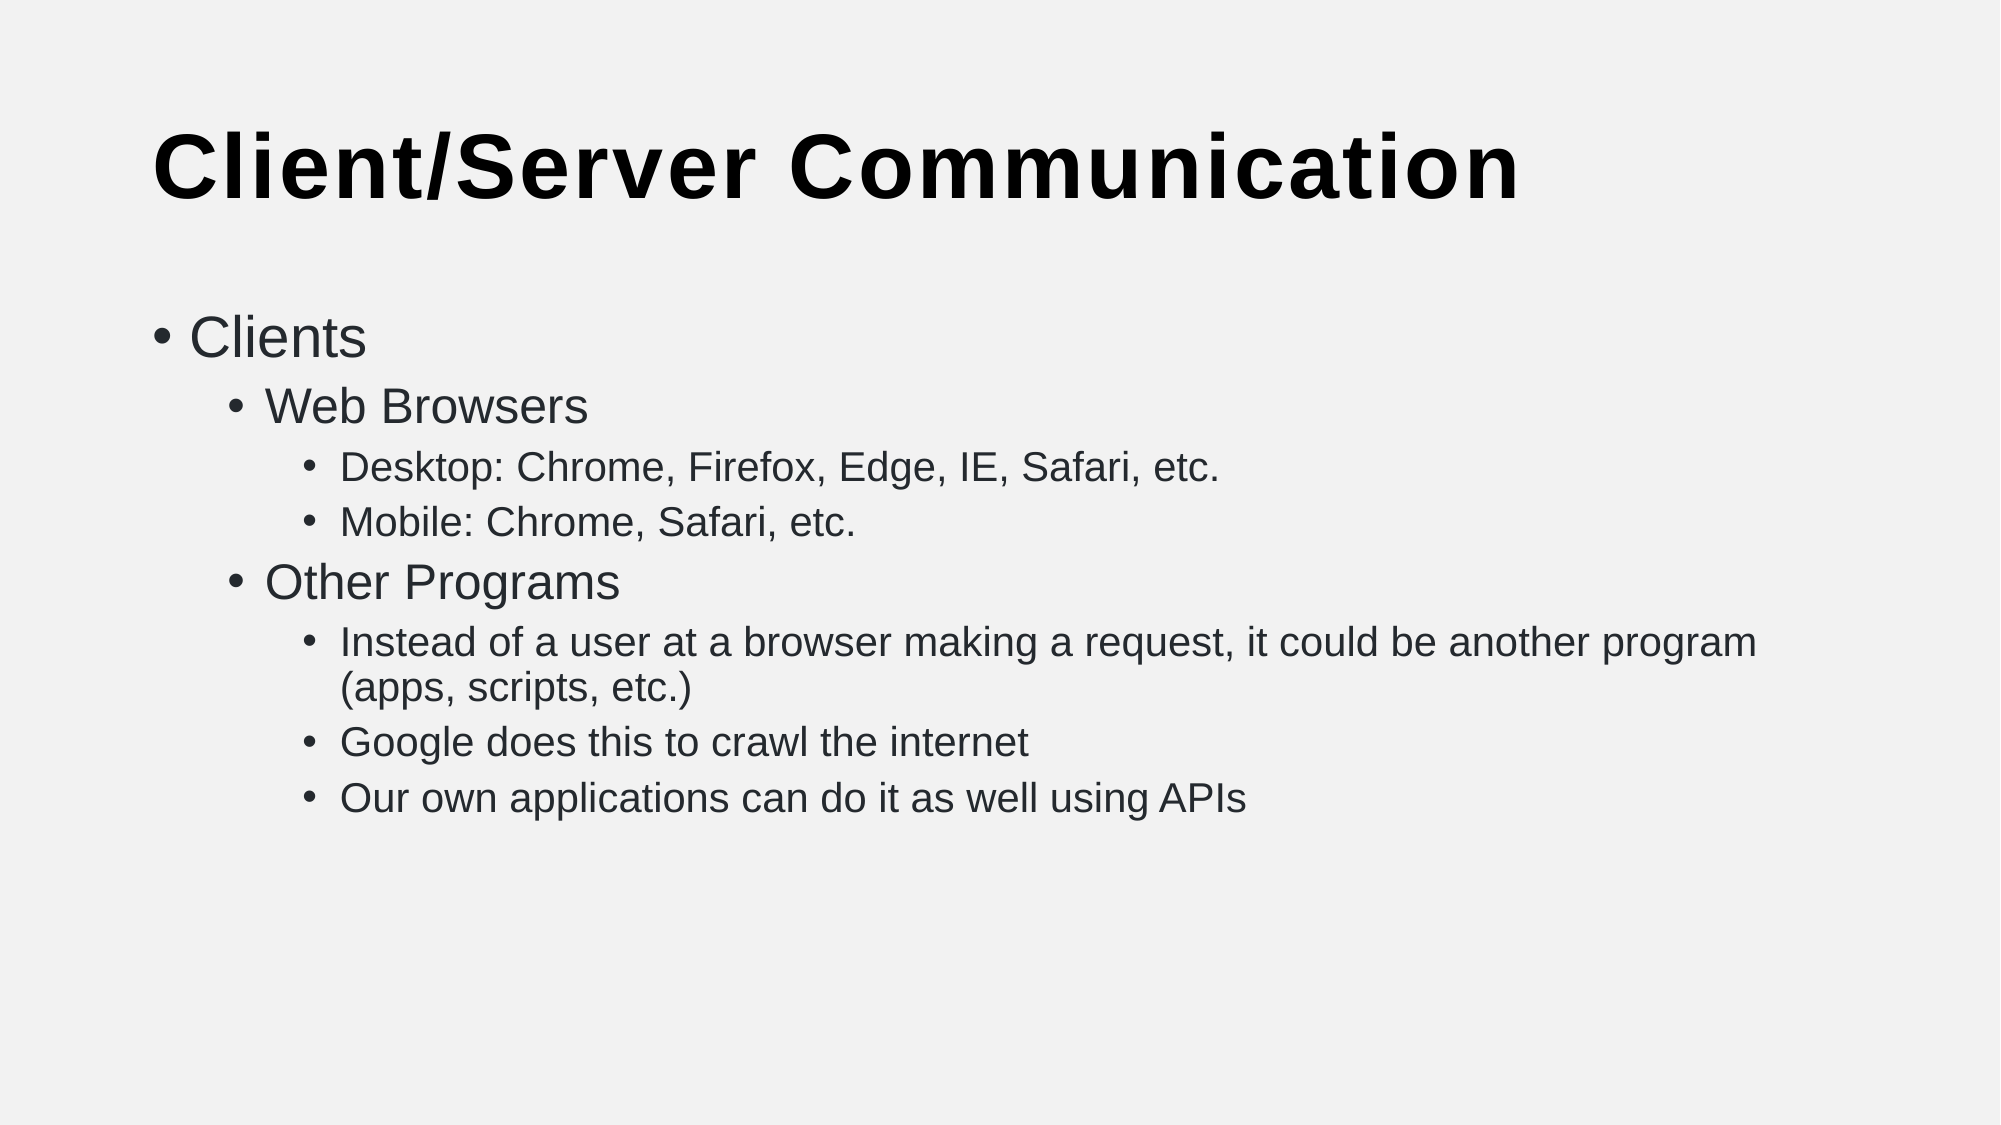

# Client/Server Communication
Clients
Web Browsers
Desktop: Chrome, Firefox, Edge, IE, Safari, etc.
Mobile: Chrome, Safari, etc.
Other Programs
Instead of a user at a browser making a request, it could be another program (apps, scripts, etc.)
Google does this to crawl the internet
Our own applications can do it as well using APIs